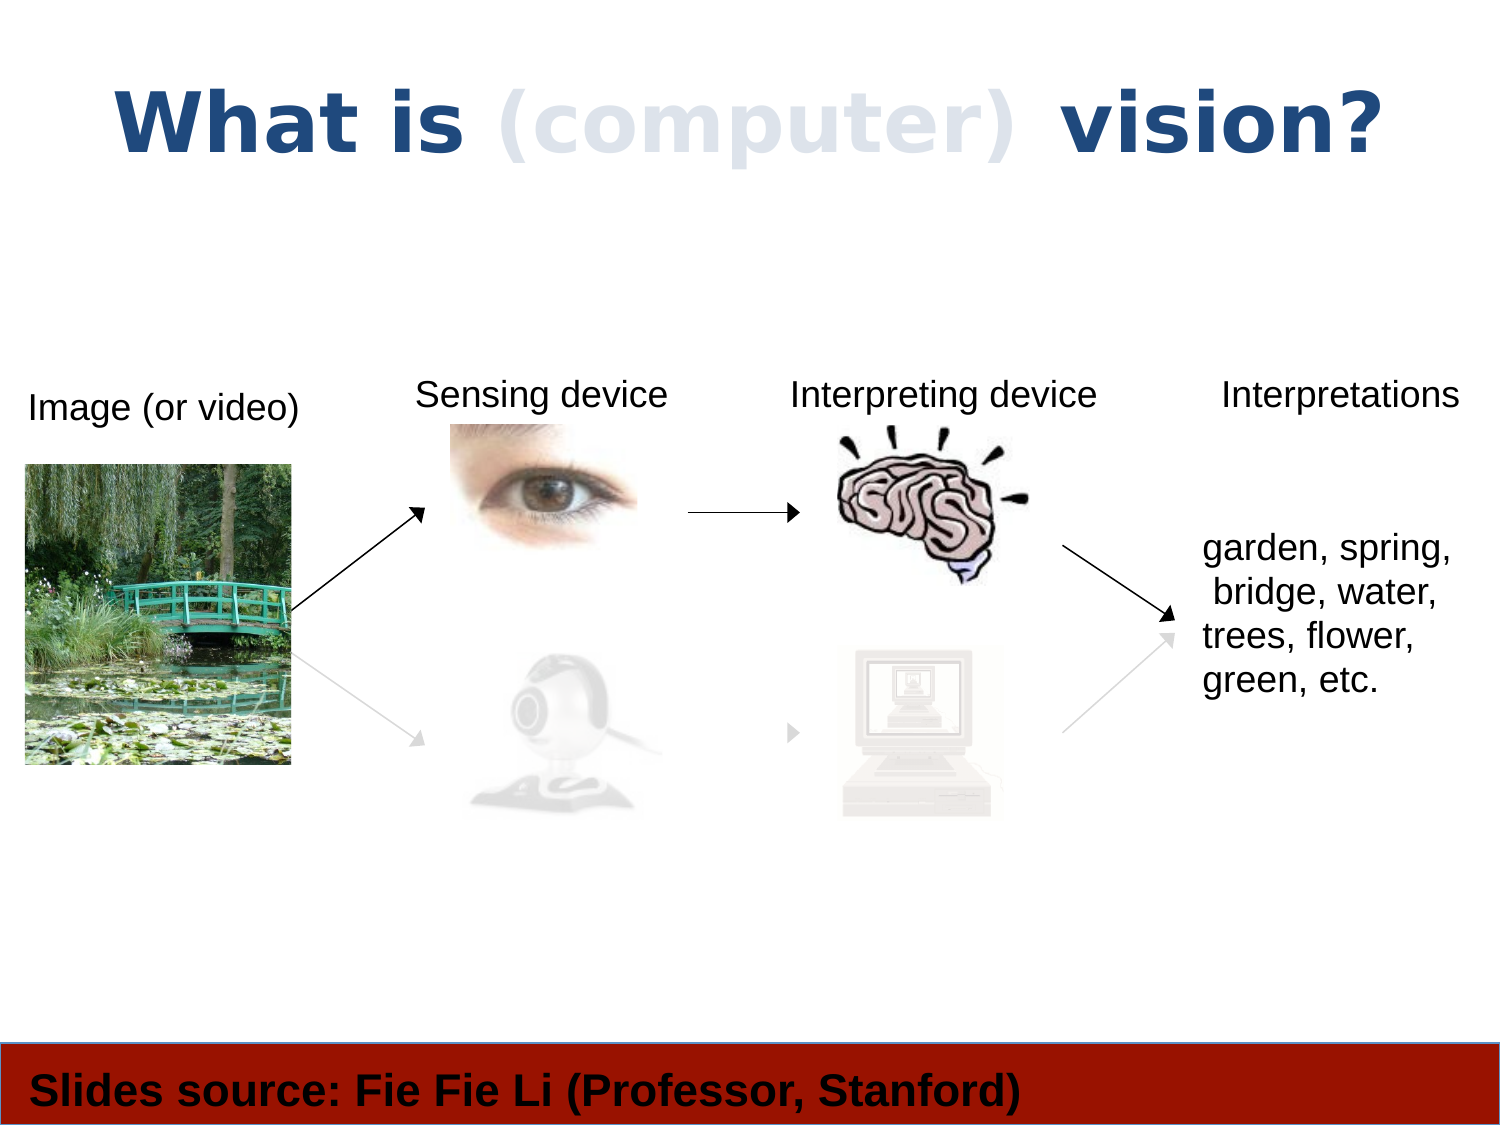

# What is
vision?
(computer)
Sensing device
Interpreting device
Interpretations
Image (or video)

garden, spring,  bridge, water,  trees, flower,  green, etc.

Slides source: Fie Fie Li (Professor, Stanford)